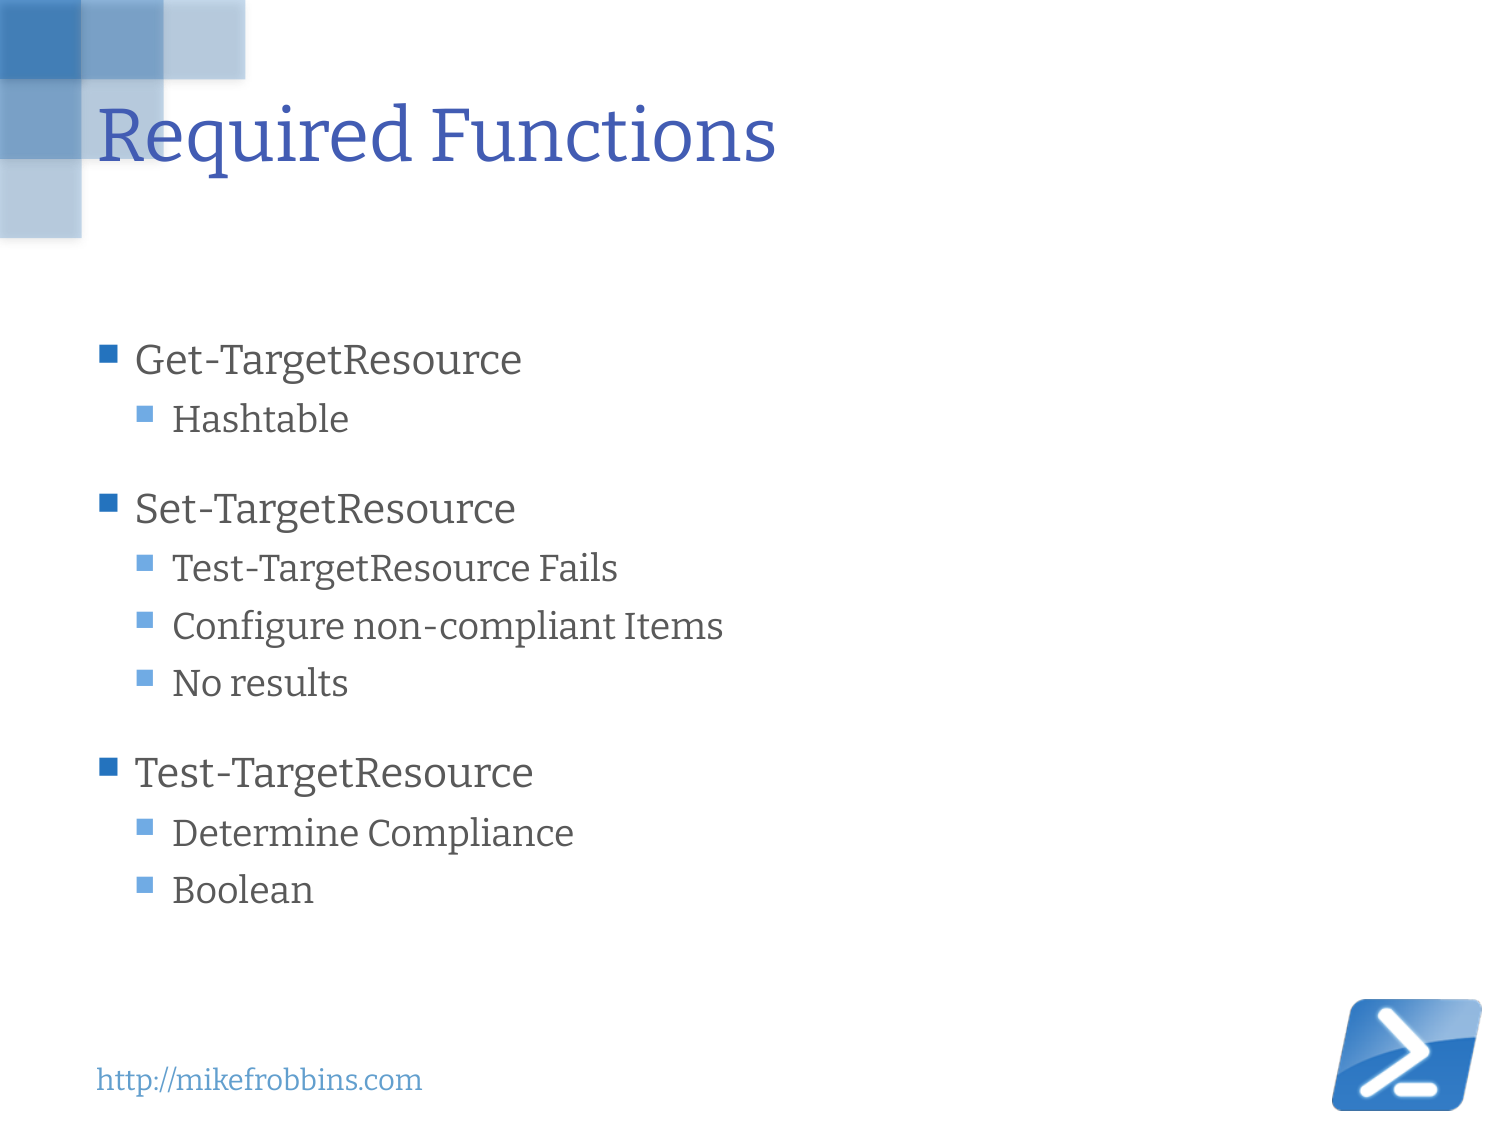

# Required Functions
Get-TargetResource
Hashtable
Set-TargetResource
Test-TargetResource Fails
Configure non-compliant Items
No results
Test-TargetResource
Determine Compliance
Boolean